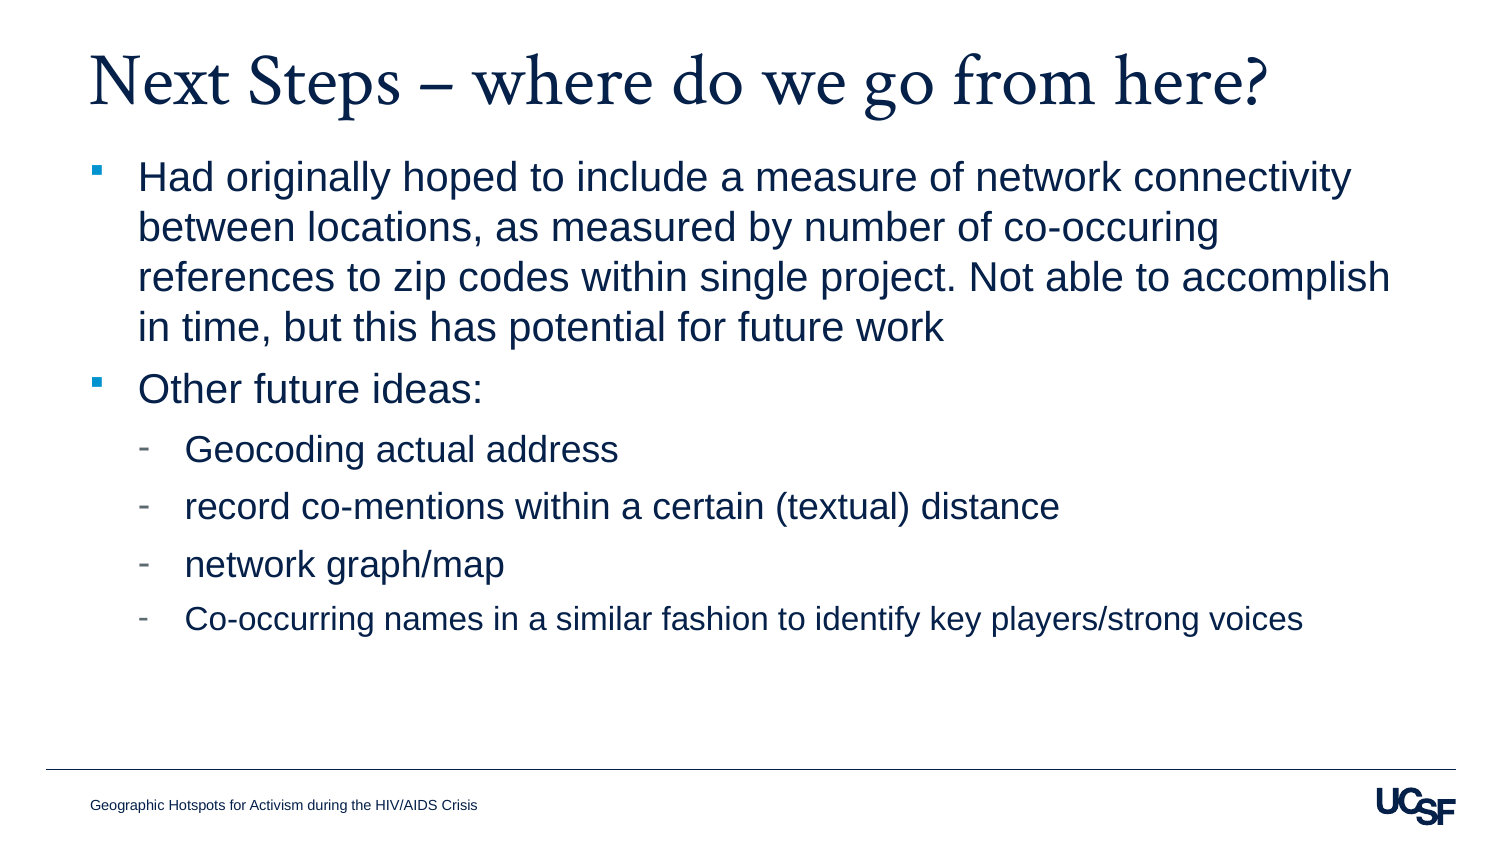

# Next Steps – where do we go from here?
Had originally hoped to include a measure of network connectivity between locations, as measured by number of co-occuring references to zip codes within single project. Not able to accomplish in time, but this has potential for future work
Other future ideas:
Geocoding actual address
record co-mentions within a certain (textual) distance
network graph/map
Co-occurring names in a similar fashion to identify key players/strong voices

Geographic Hotspots for Activism during the HIV/AIDS Crisis